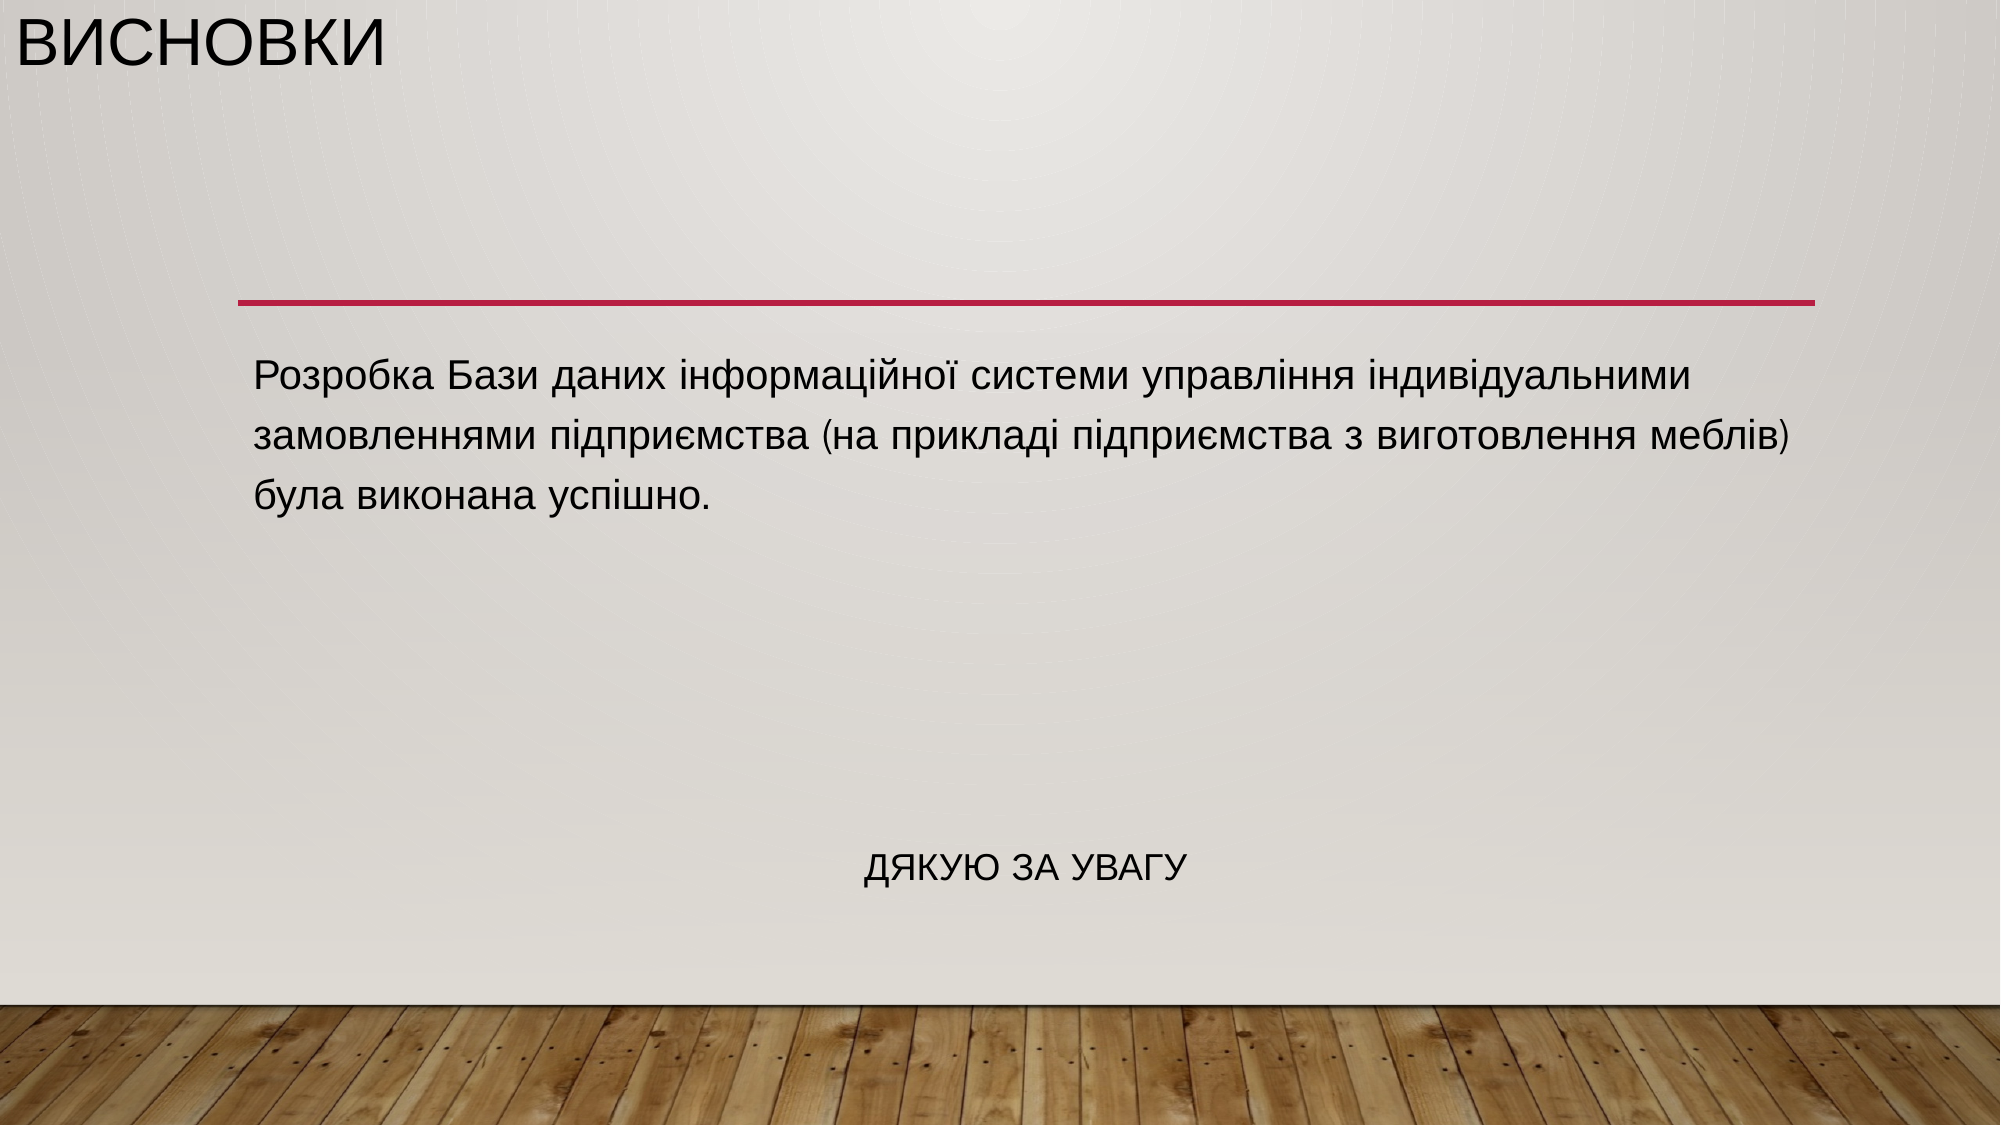

# висновки
Розробка Бази даних інформаційної системи управління індивідуальними замовленнями підприємства (на прикладі підприємства з виготовлення меблів) була виконана успішно.
ДЯКУЮ ЗА УВАГУ